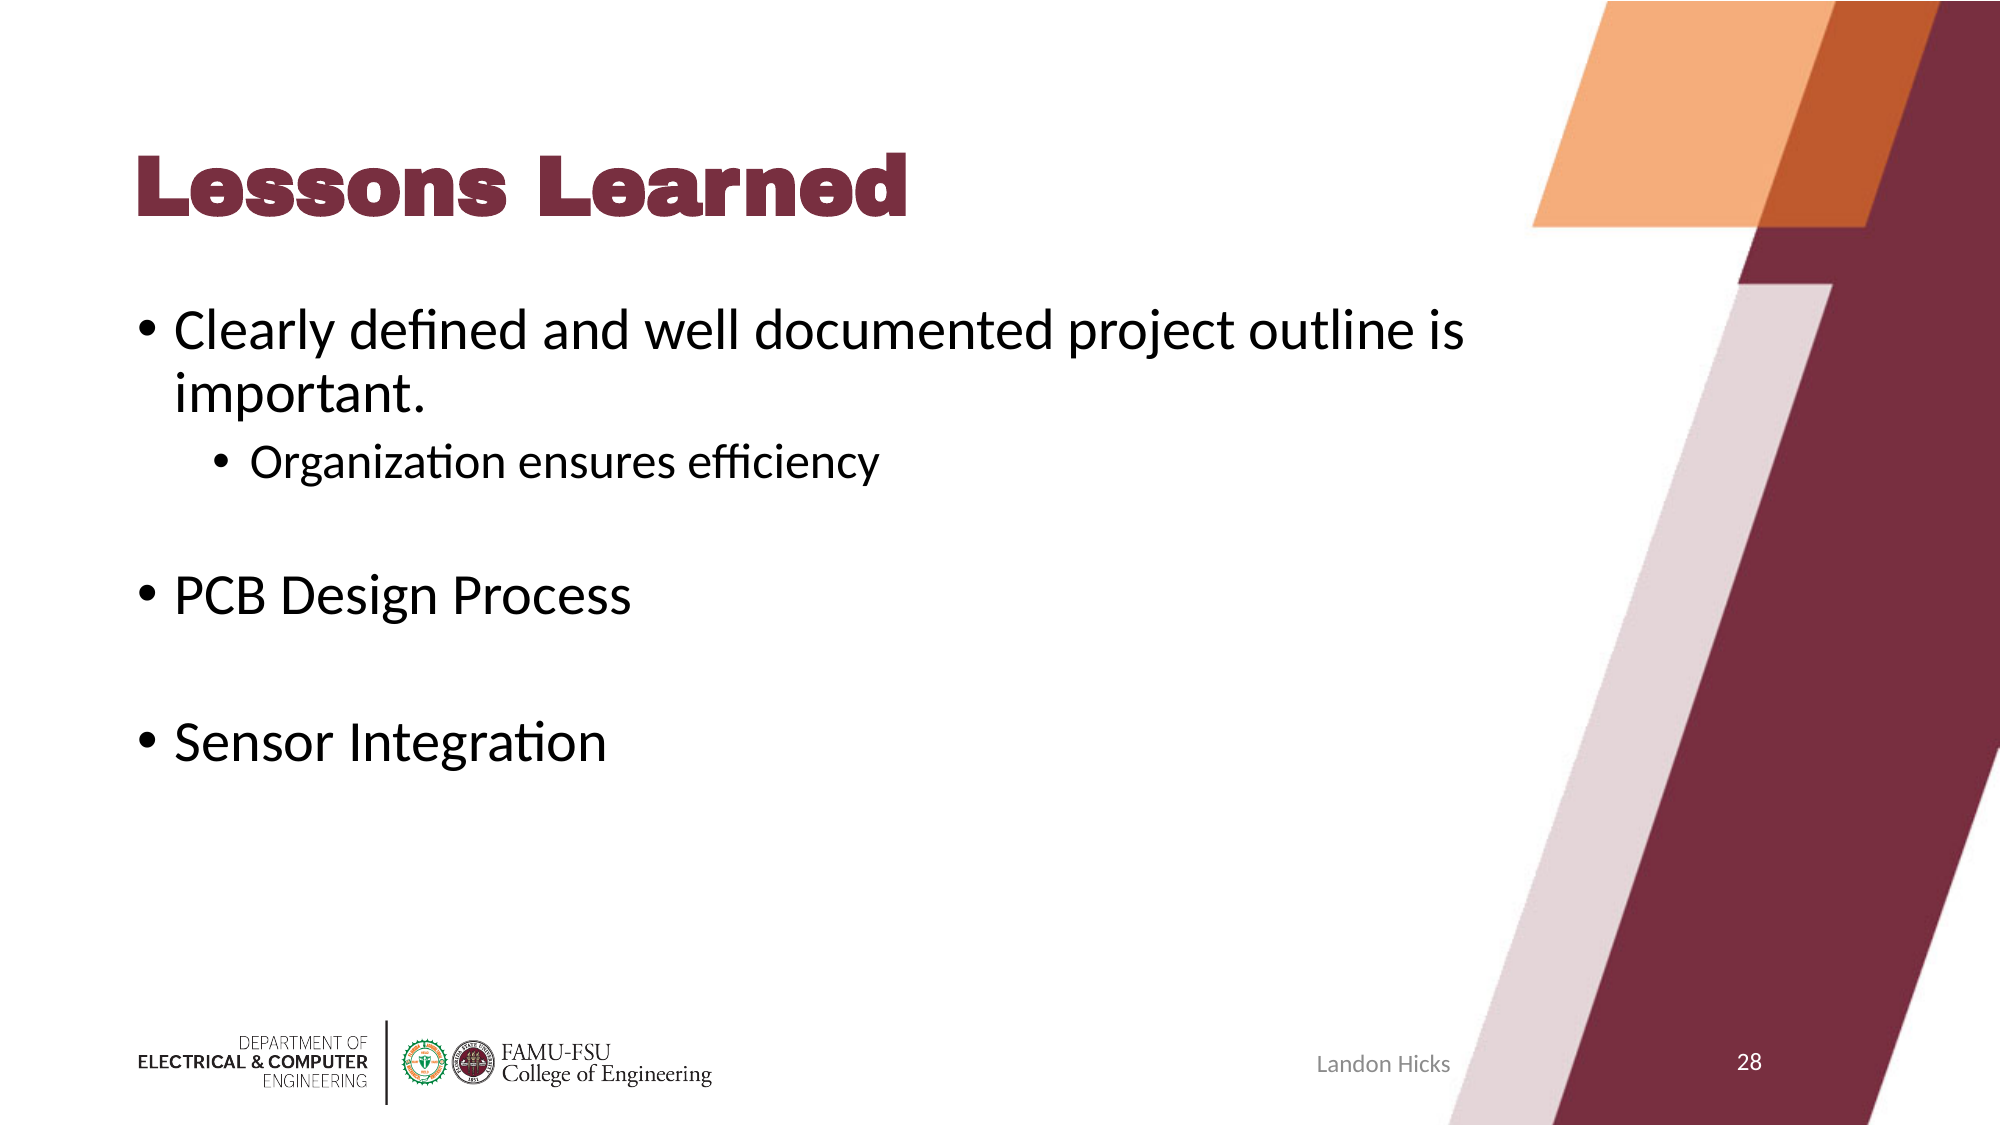

# Lessons Learned
Clearly defined and well documented project outline is important.
Organization ensures efficiency
PCB Design Process
Sensor Integration

28
Landon Hicks